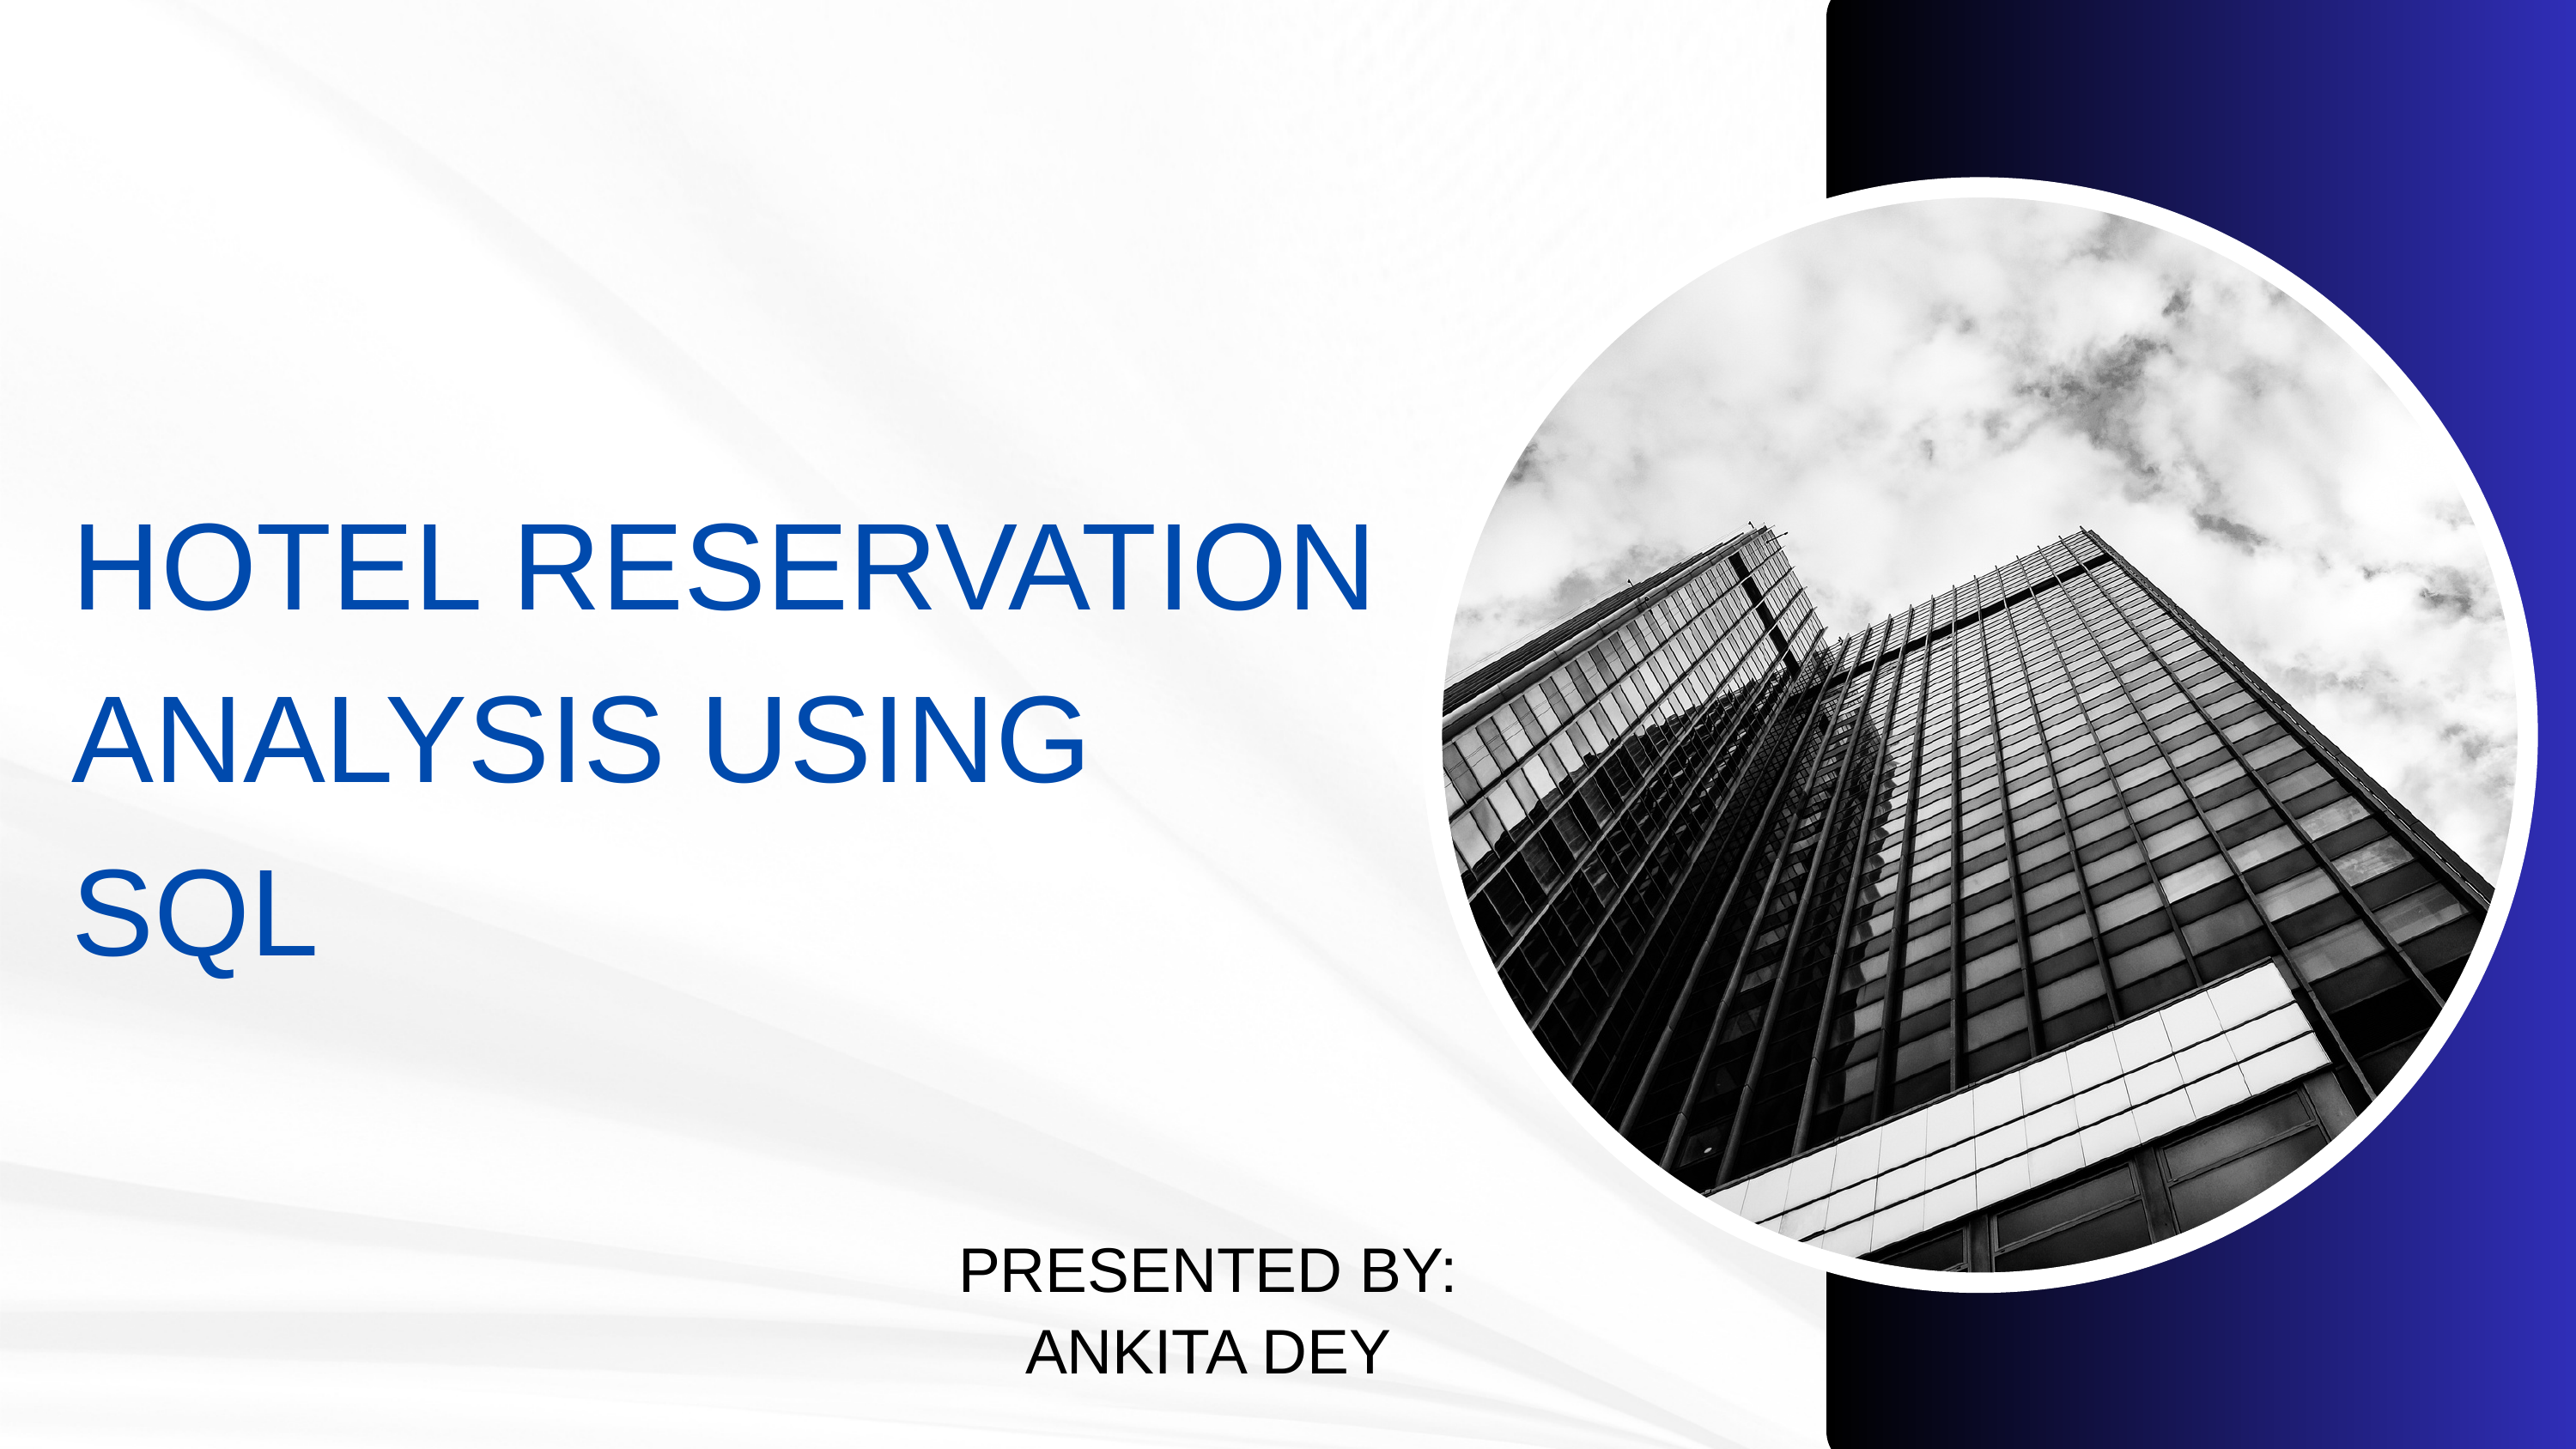

HOTEL RESERVATION ANALYSIS USING
SQL
PRESENTED BY: ANKITA DEY